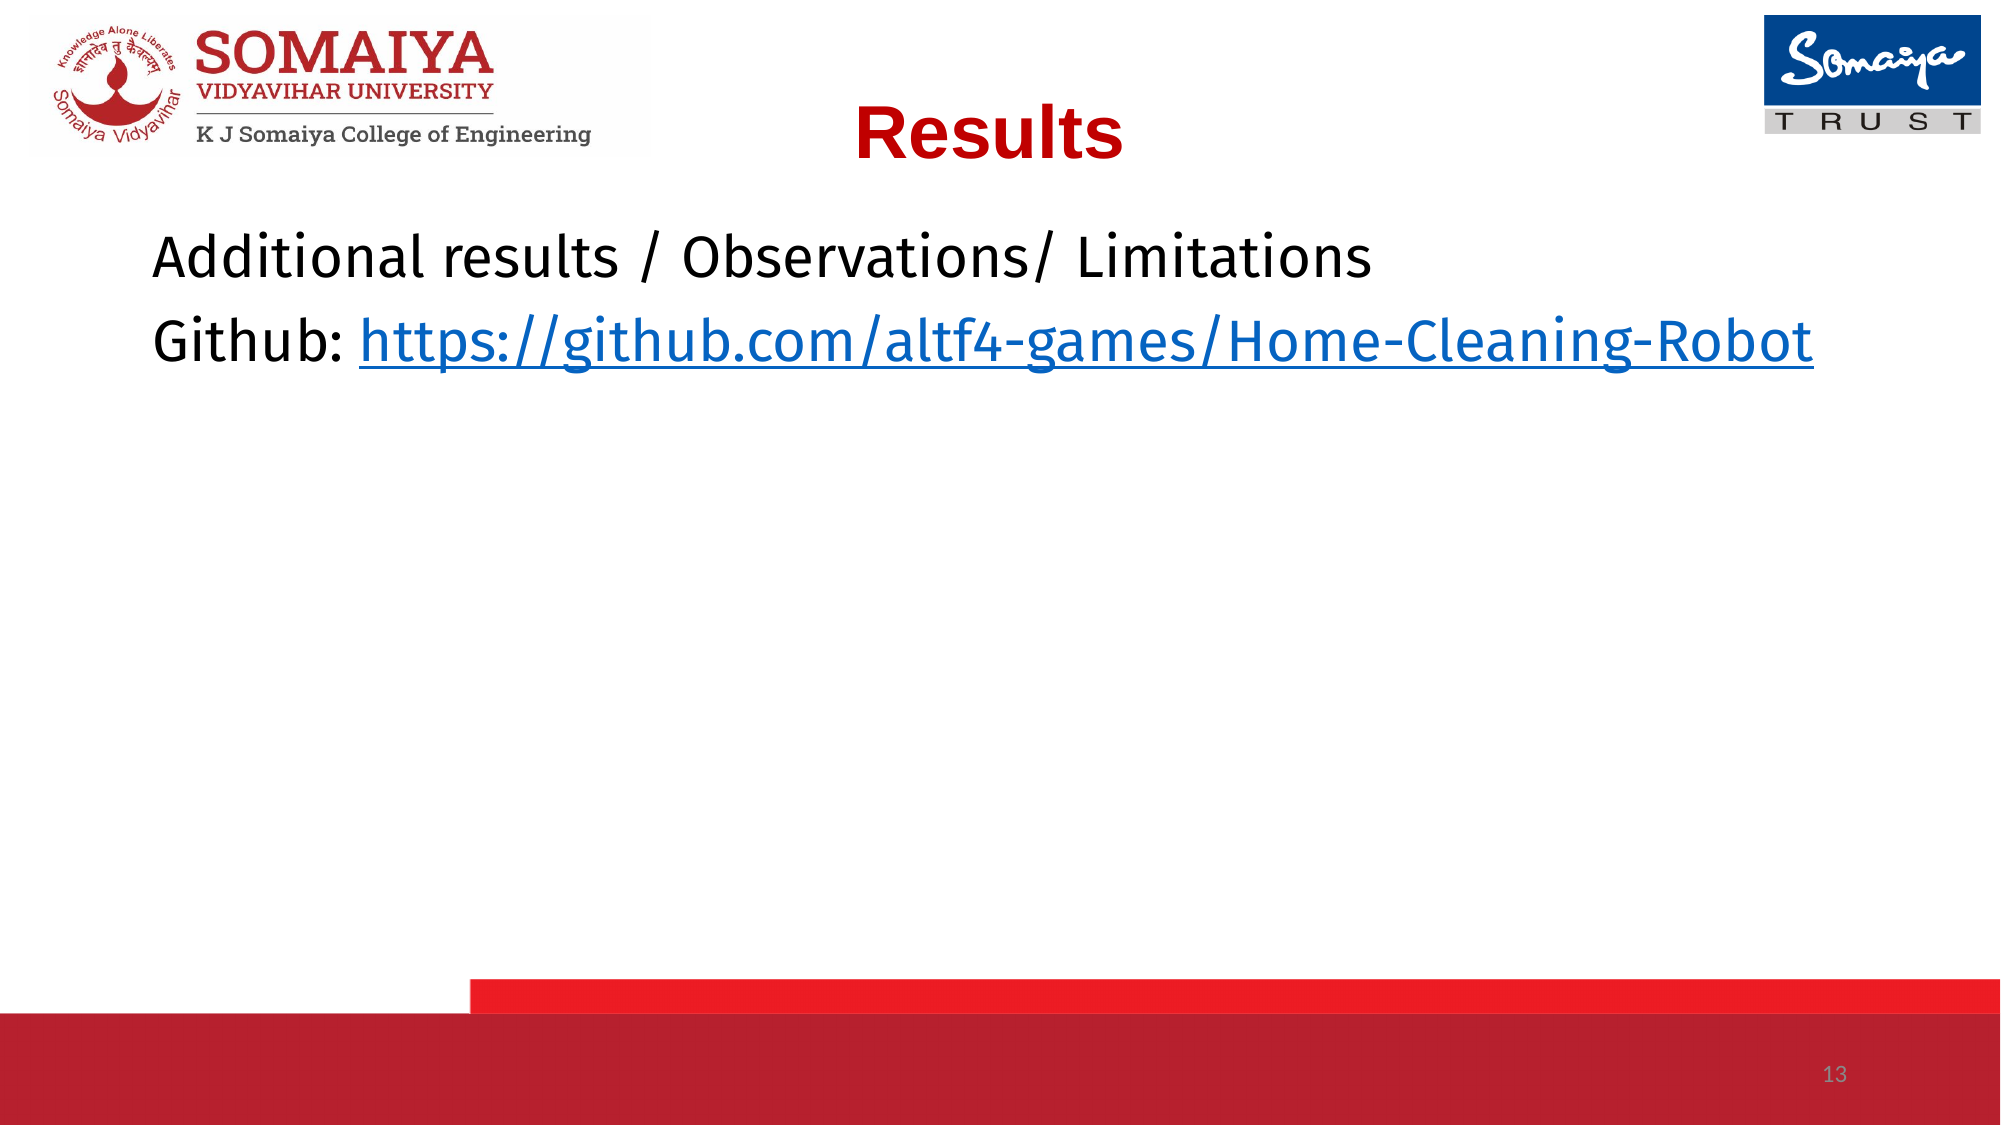

# Results
Additional results / Observations/ Limitations
Github: https://github.com/altf4-games/Home-Cleaning-Robot
13